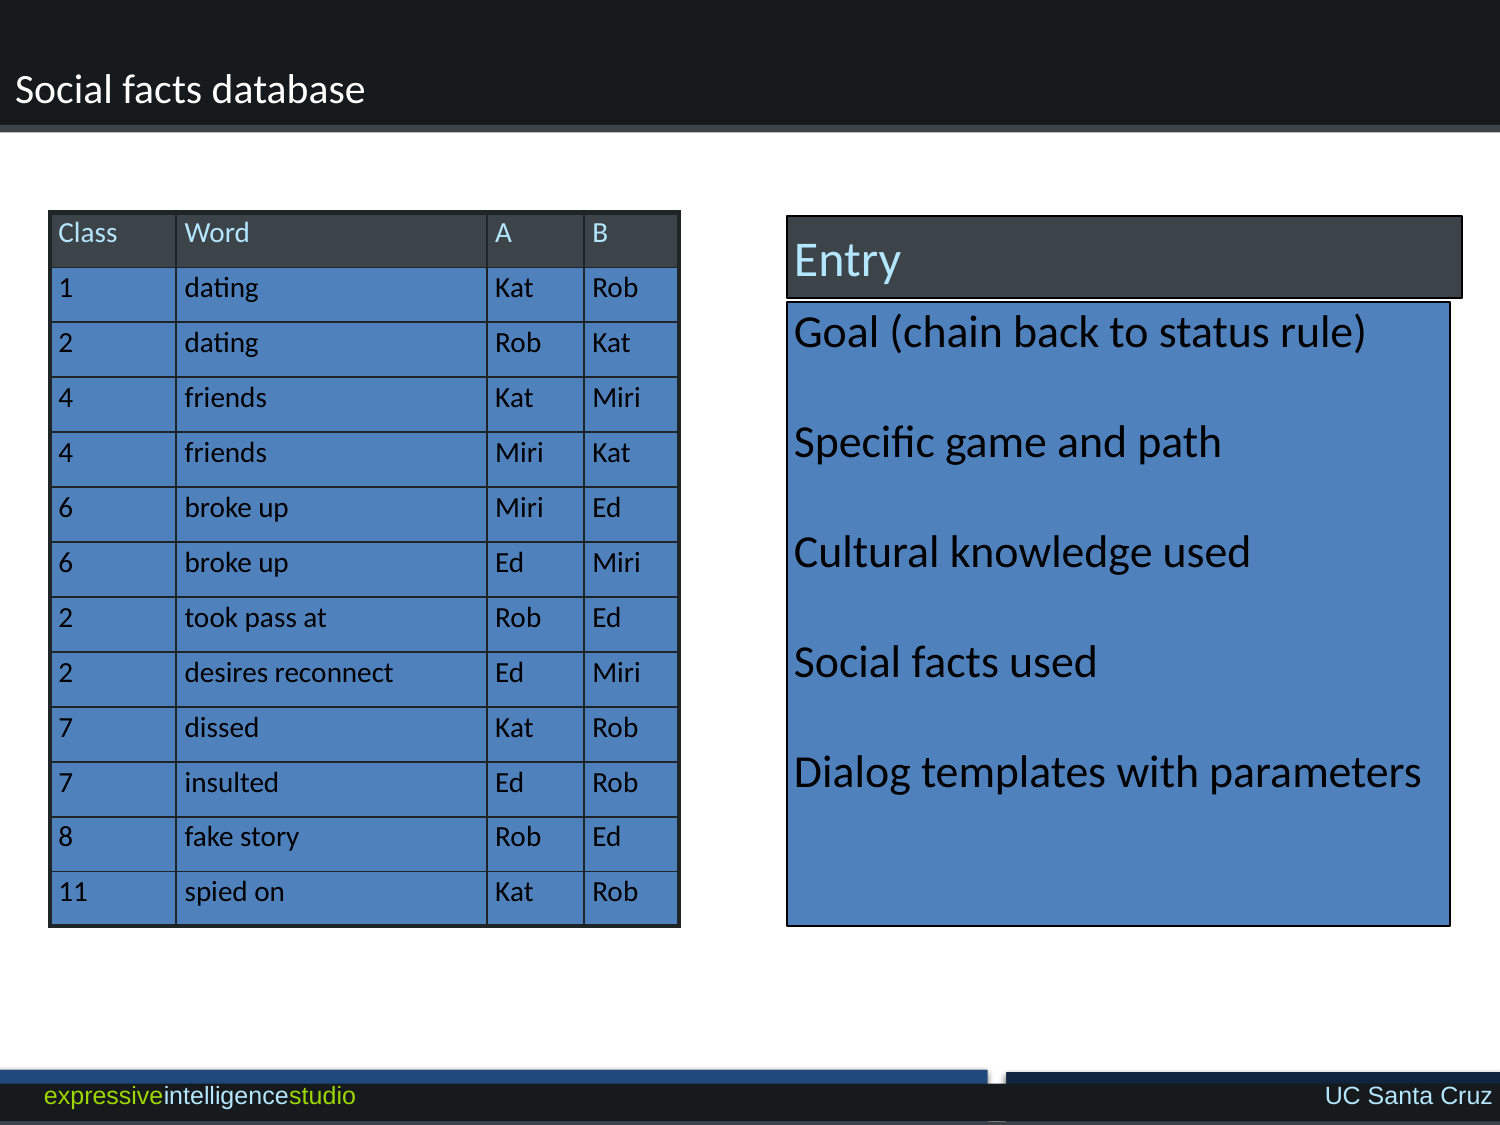

Social facts database

| Class | Word | A | B |
| --- | --- | --- | --- |
| 1 | dating | Kat | Rob |
| 2 | dating | Rob | Kat |
| 4 | friends | Kat | Miri |
| 4 | friends | Miri | Kat |
| 6 | broke up | Miri | Ed |
| 6 | broke up | Ed | Miri |
| 2 | took pass at | Rob | Ed |
| 2 | desires reconnect | Ed | Miri |
| 7 | dissed | Kat | Rob |
| 7 | insulted | Ed | Rob |
| 8 | fake story | Rob | Ed |
| 11 | spied on | Kat | Rob |
Entry
Goal (chain back to status rule)

Specific game and path

Cultural knowledge used

Social facts used

Dialog templates with parameters
expressiveintelligencestudio
UC Santa Cruz